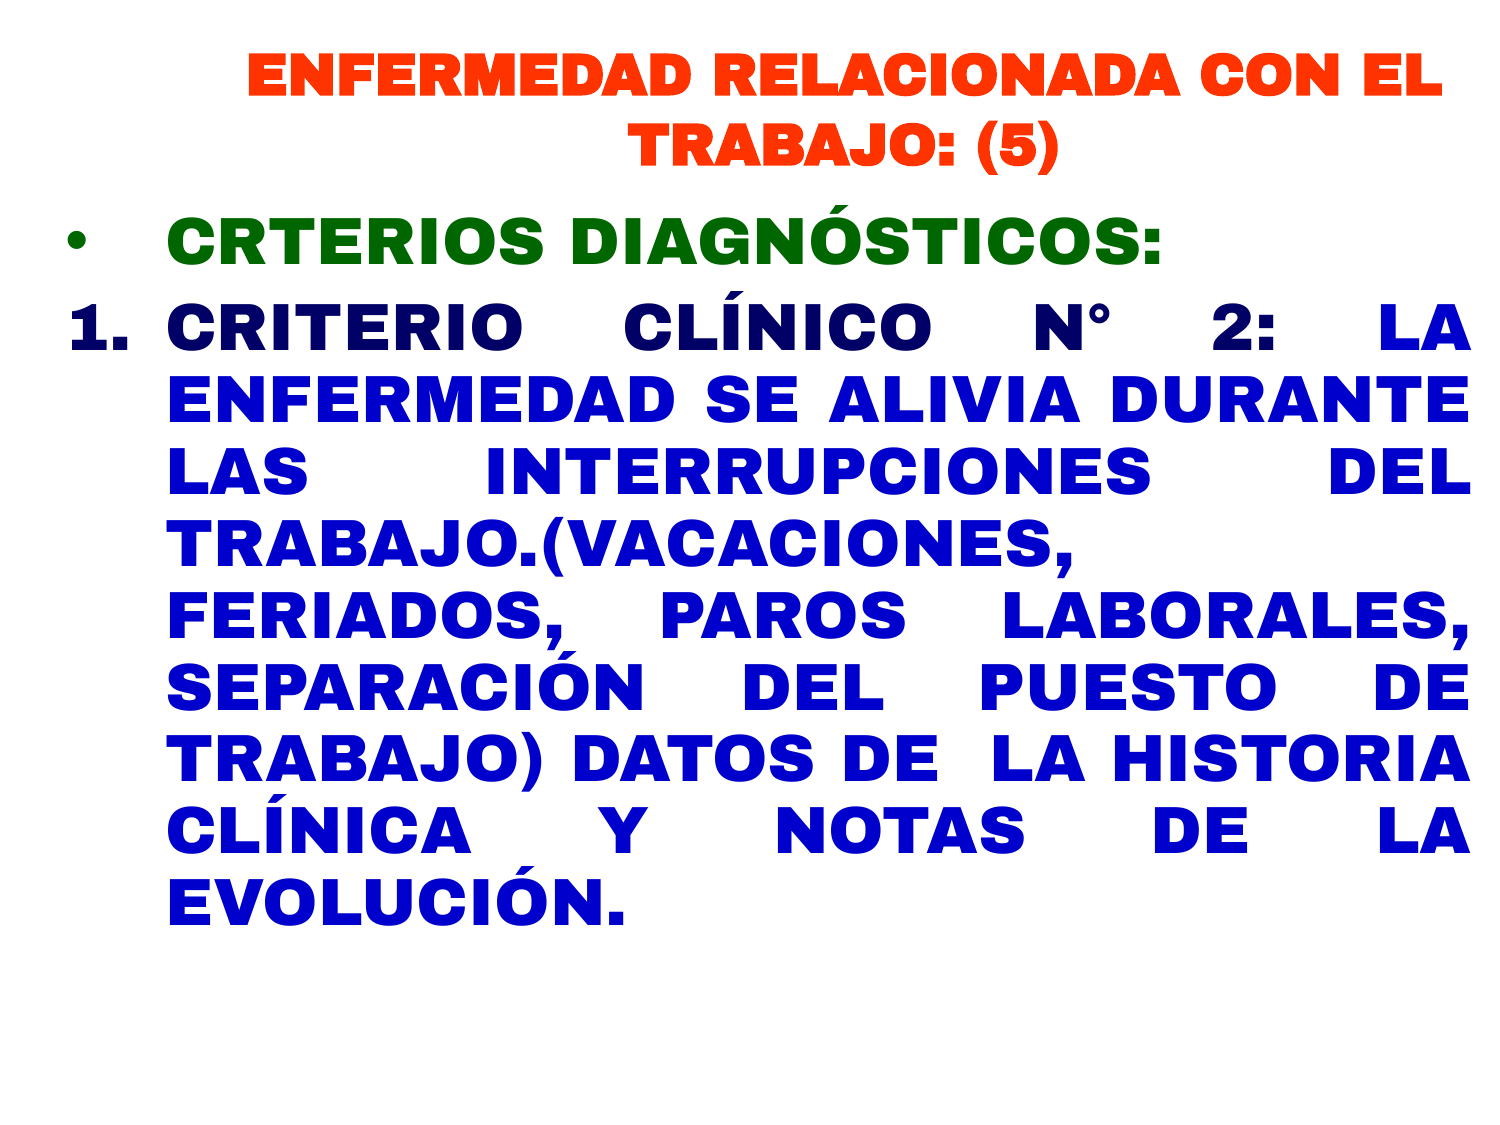

# ENFERMEDAD RELACIONADA CON EL TRABAJO: (5)
CRTERIOS DIAGNÓSTICOS:
CRITERIO CLÍNICO N° 2: LA ENFERMEDAD SE ALIVIA DURANTE LAS INTERRUPCIONES DEL TRABAJO.(VACACIONES, FERIADOS, PAROS LABORALES, SEPARACIÓN DEL PUESTO DE TRABAJO) DATOS DE  LA HISTORIA CLÍNICA Y NOTAS DE LA EVOLUCIÓN.